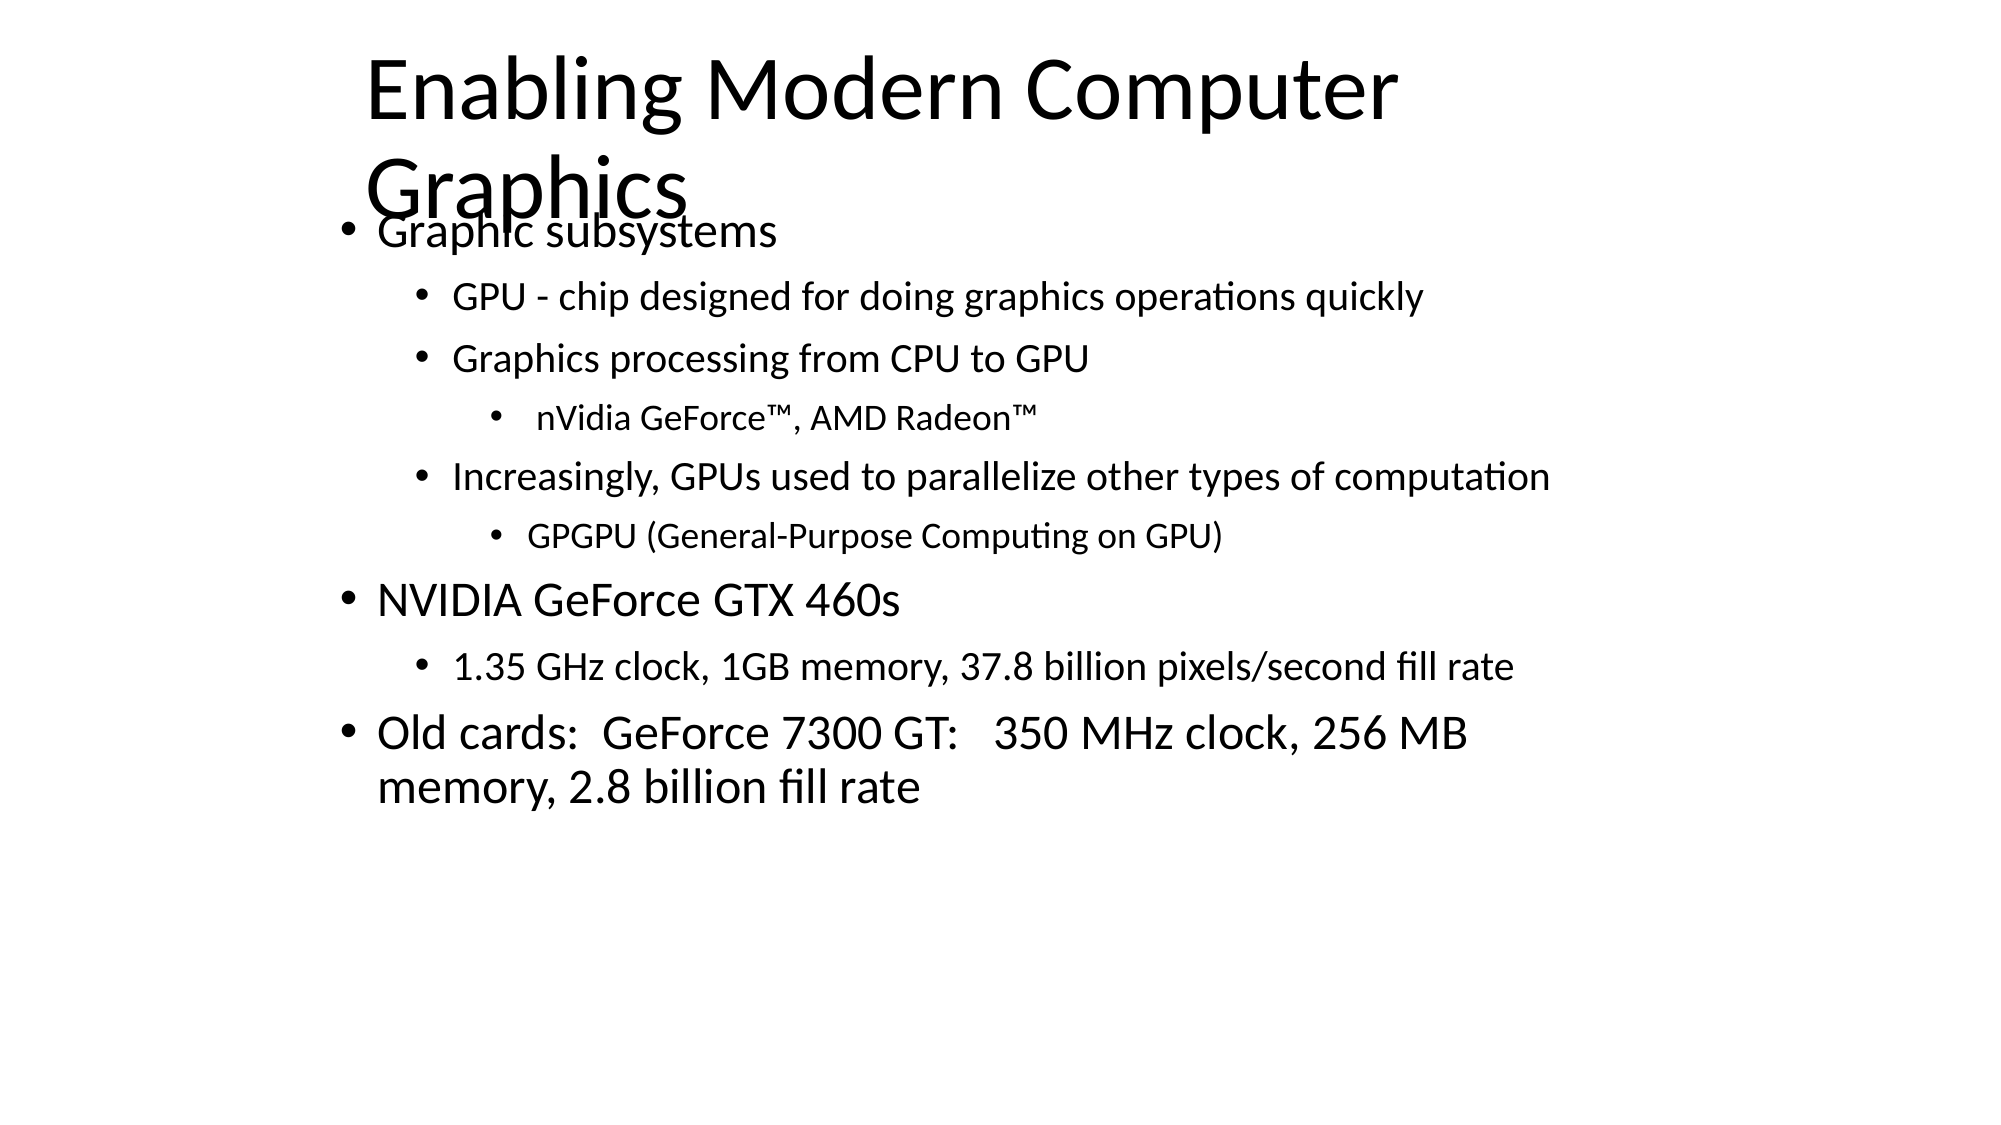

# Enabling Modern Computer Graphics
Graphic subsystems
GPU - chip designed for doing graphics operations quickly
Graphics processing from CPU to GPU
 nVidia GeForce™, AMD Radeon™
Increasingly, GPUs used to parallelize other types of computation
GPGPU (General-Purpose Computing on GPU)
NVIDIA GeForce GTX 460s
1.35 GHz clock, 1GB memory, 37.8 billion pixels/second fill rate
Old cards:  GeForce 7300 GT:   350 MHz clock, 256 MB memory, 2.8 billion fill rate